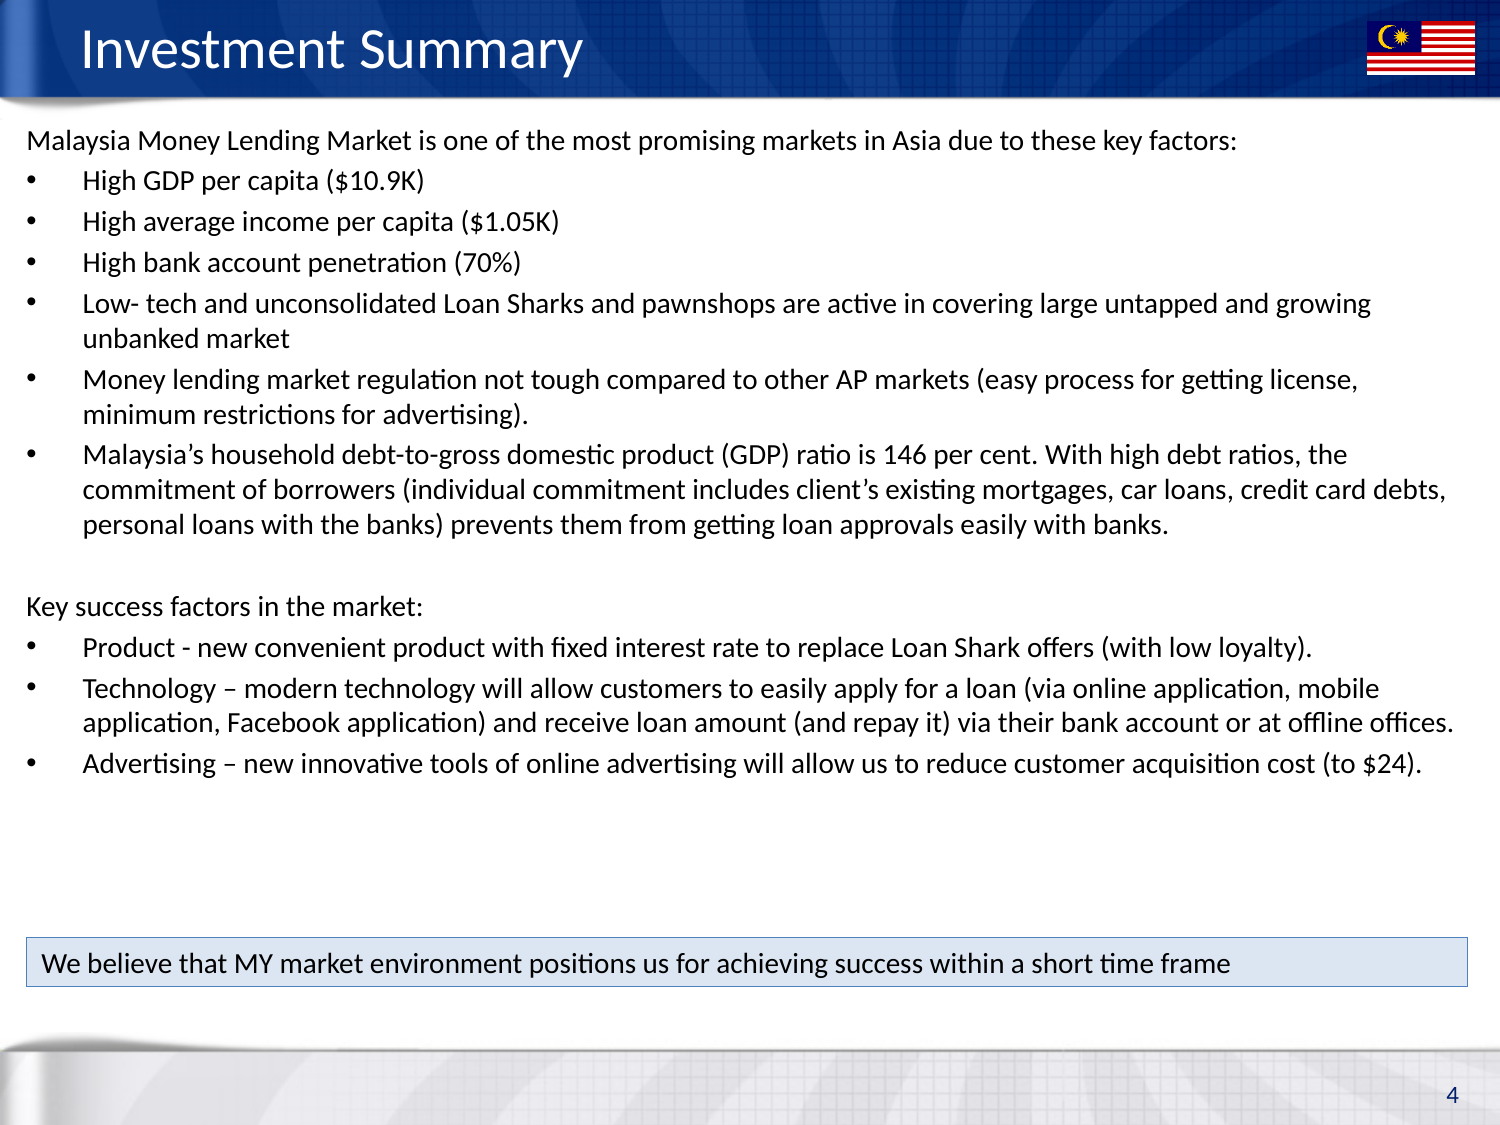

# Investment Summary
Malaysia Money Lending Market is one of the most promising markets in Asia due to these key factors:
High GDP per capita ($10.9K)
High average income per capita ($1.05K)
High bank account penetration (70%)
Low- tech and unconsolidated Loan Sharks and pawnshops are active in covering large untapped and growing unbanked market
Money lending market regulation not tough compared to other AP markets (easy process for getting license, minimum restrictions for advertising).
Malaysia’s household debt-to-gross domestic product (GDP) ratio is 146 per cent. With high debt ratios, the commitment of borrowers (individual commitment includes client’s existing mortgages, car loans, credit card debts, personal loans with the banks) prevents them from getting loan approvals easily with banks.

Key success factors in the market:
Product - new convenient product with fixed interest rate to replace Loan Shark offers (with low loyalty).
Technology – modern technology will allow customers to easily apply for a loan (via online application, mobile application, Facebook application) and receive loan amount (and repay it) via their bank account or at offline offices.
Advertising – new innovative tools of online advertising will allow us to reduce customer acquisition cost (to $24).

We believe that MY market environment positions us for achieving success within a short time frame
4